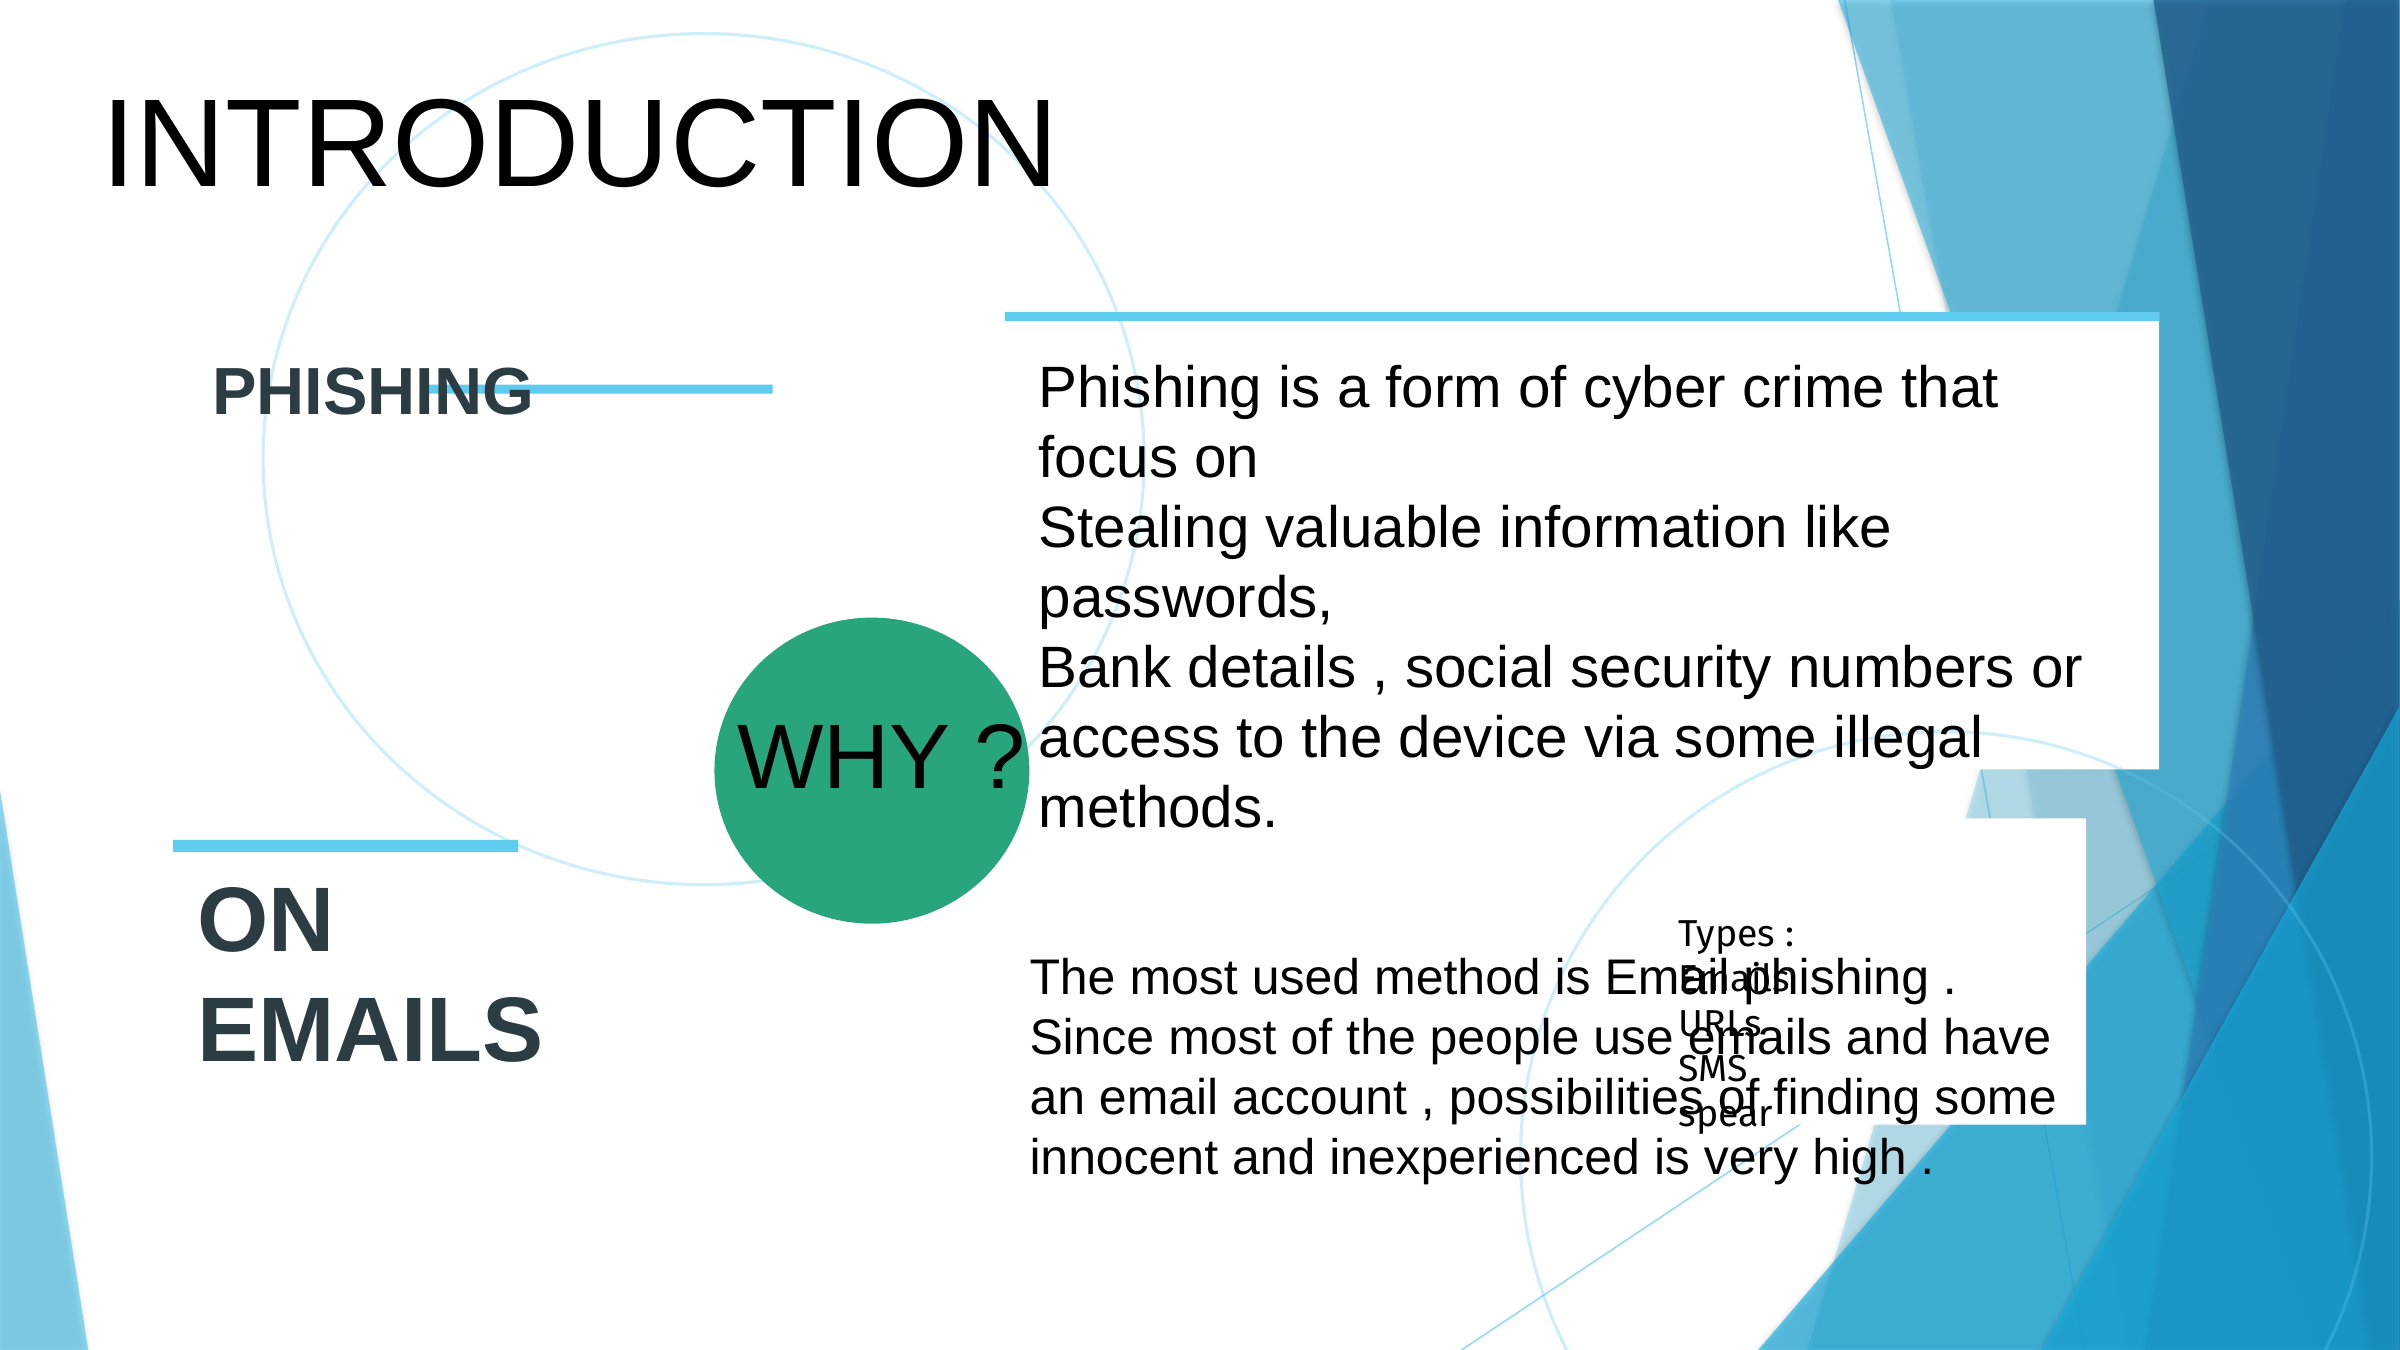

INTRODUCTION

PHISHING
Phishing is a form of cyber crime that focus on
Stealing valuable information like passwords,
Bank details , social security numbers or access to the device via some illegal methods.

                                                                Types :
                                                                Emails
                                                                URLs
                                                                SMS
                                                                spear

WHY ?

ON EMAILS
The most used method is Email phishing . Since most of the people use emails and have an email account , possibilities of finding some innocent and inexperienced is very high .